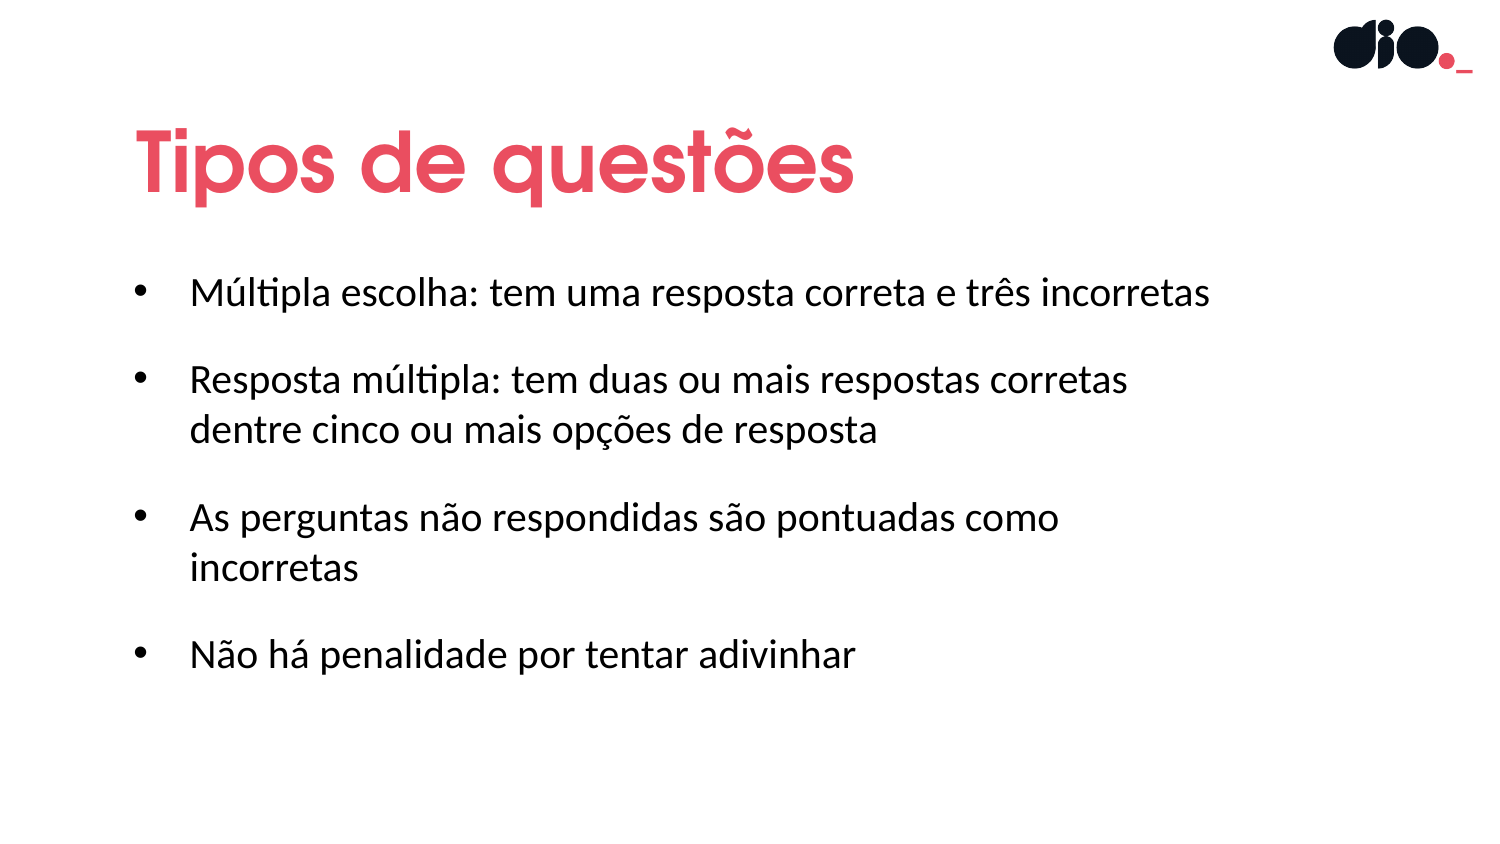

Tipos de questões
Múltipla escolha: tem uma resposta correta e três incorretas
Resposta múltipla: tem duas ou mais respostas corretas dentre cinco ou mais opções de resposta
As perguntas não respondidas são pontuadas como incorretas
Não há penalidade por tentar adivinhar